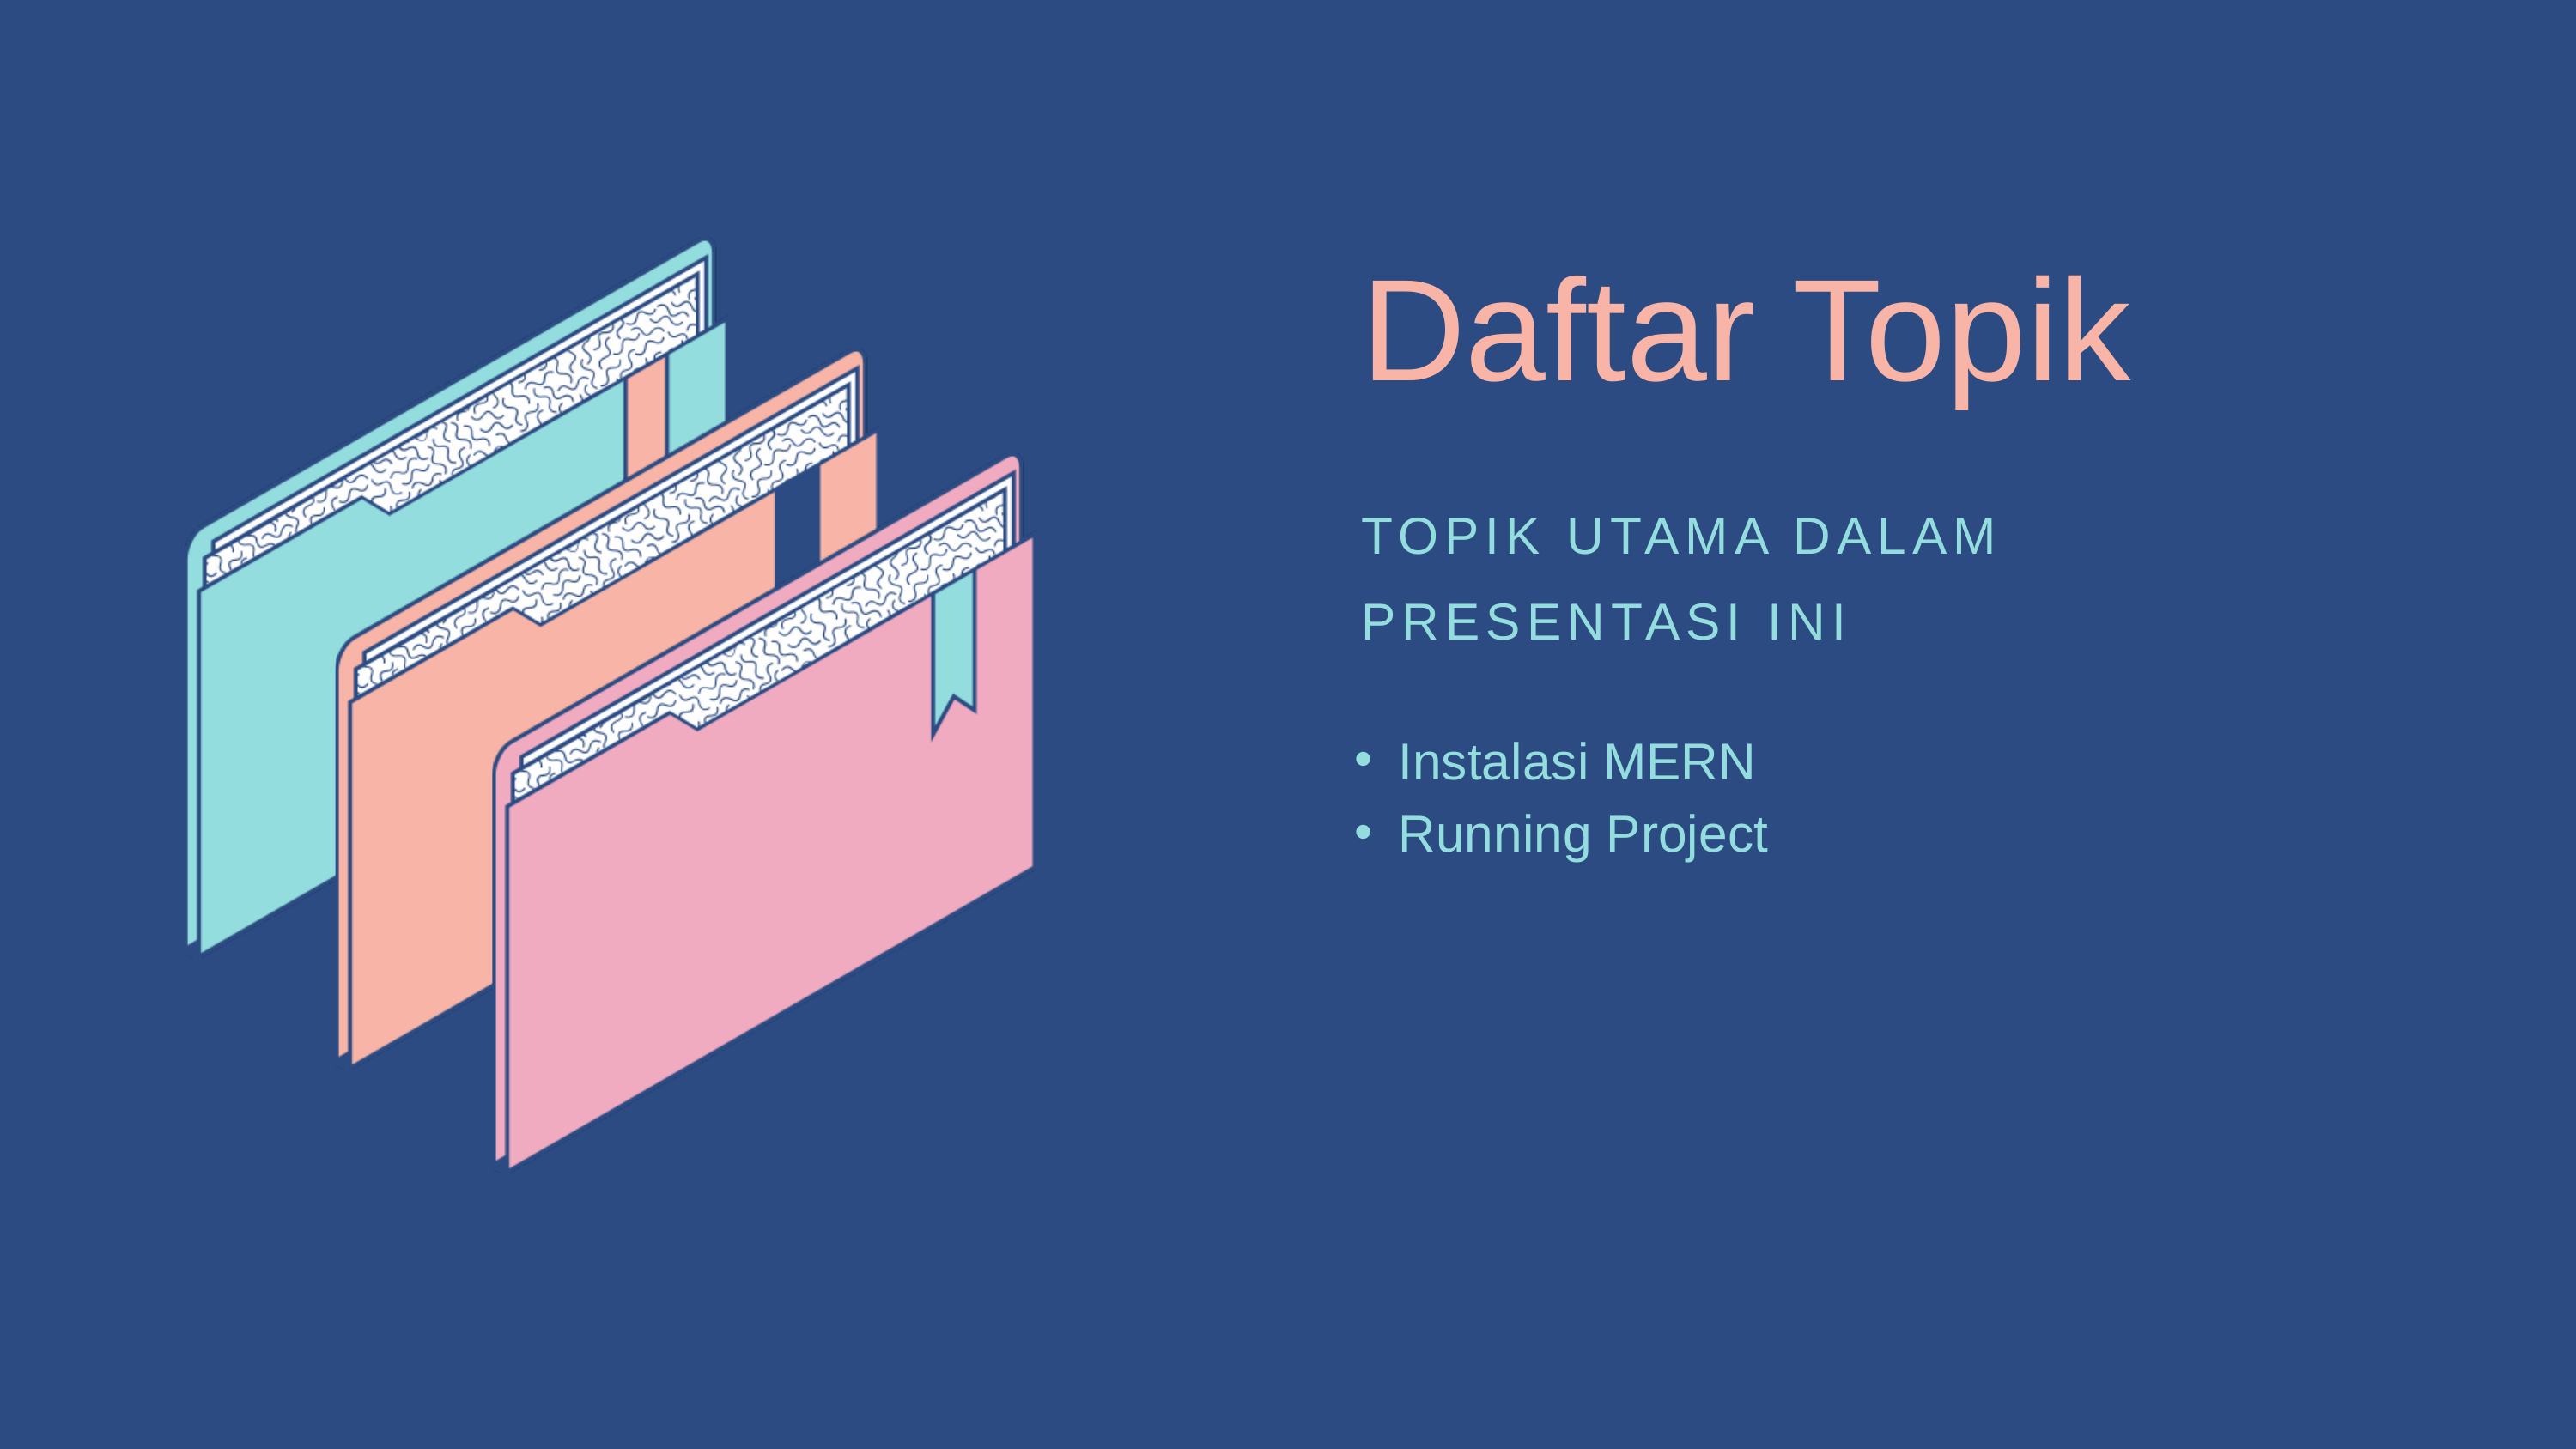

Daftar Topik
TOPIK UTAMA DALAM PRESENTASI INI
Instalasi MERN
Running Project